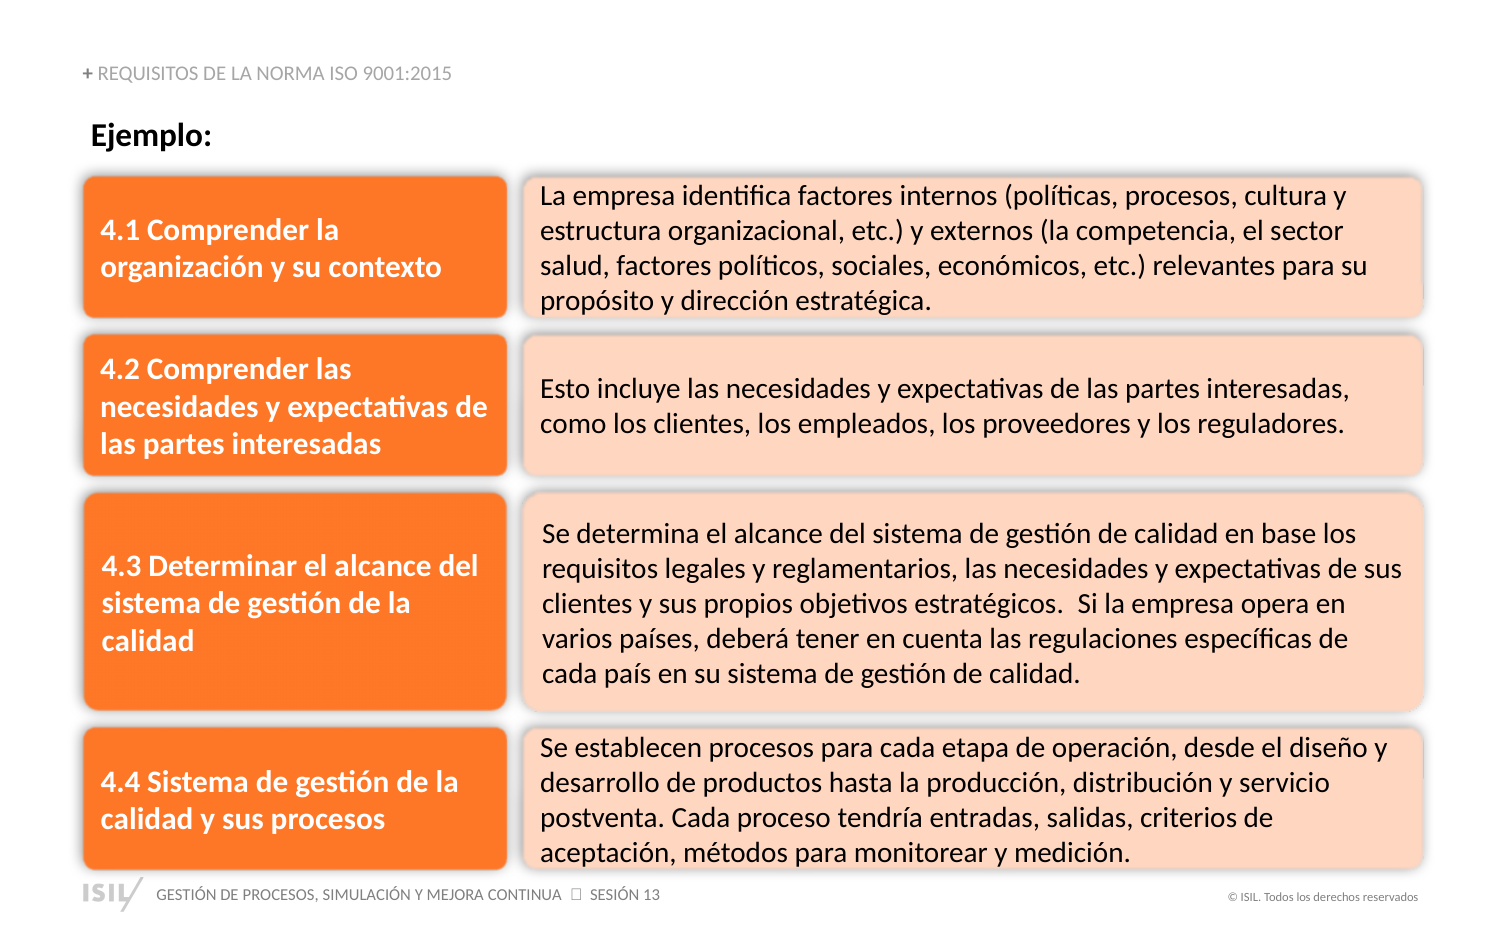

+ REQUISITOS DE LA NORMA ISO 9001:2015
Ejemplo:
4.1 Comprender la organización y su contexto
La empresa identifica factores internos (políticas, procesos, cultura y estructura organizacional, etc.) y externos (la competencia, el sector salud, factores políticos, sociales, económicos, etc.) relevantes para su propósito y dirección estratégica.
4.2 Comprender las necesidades y expectativas de las partes interesadas
Esto incluye las necesidades y expectativas de las partes interesadas, como los clientes, los empleados, los proveedores y los reguladores.
4.3 Determinar el alcance del sistema de gestión de la calidad
Se determina el alcance del sistema de gestión de calidad en base los requisitos legales y reglamentarios, las necesidades y expectativas de sus clientes y sus propios objetivos estratégicos.  Si la empresa opera en varios países, deberá tener en cuenta las regulaciones específicas de cada país en su sistema de gestión de calidad.
4.4 Sistema de gestión de la calidad y sus procesos
Se establecen procesos para cada etapa de operación, desde el diseño y desarrollo de productos hasta la producción, distribución y servicio postventa. Cada proceso tendría entradas, salidas, criterios de aceptación, métodos para monitorear y medición.